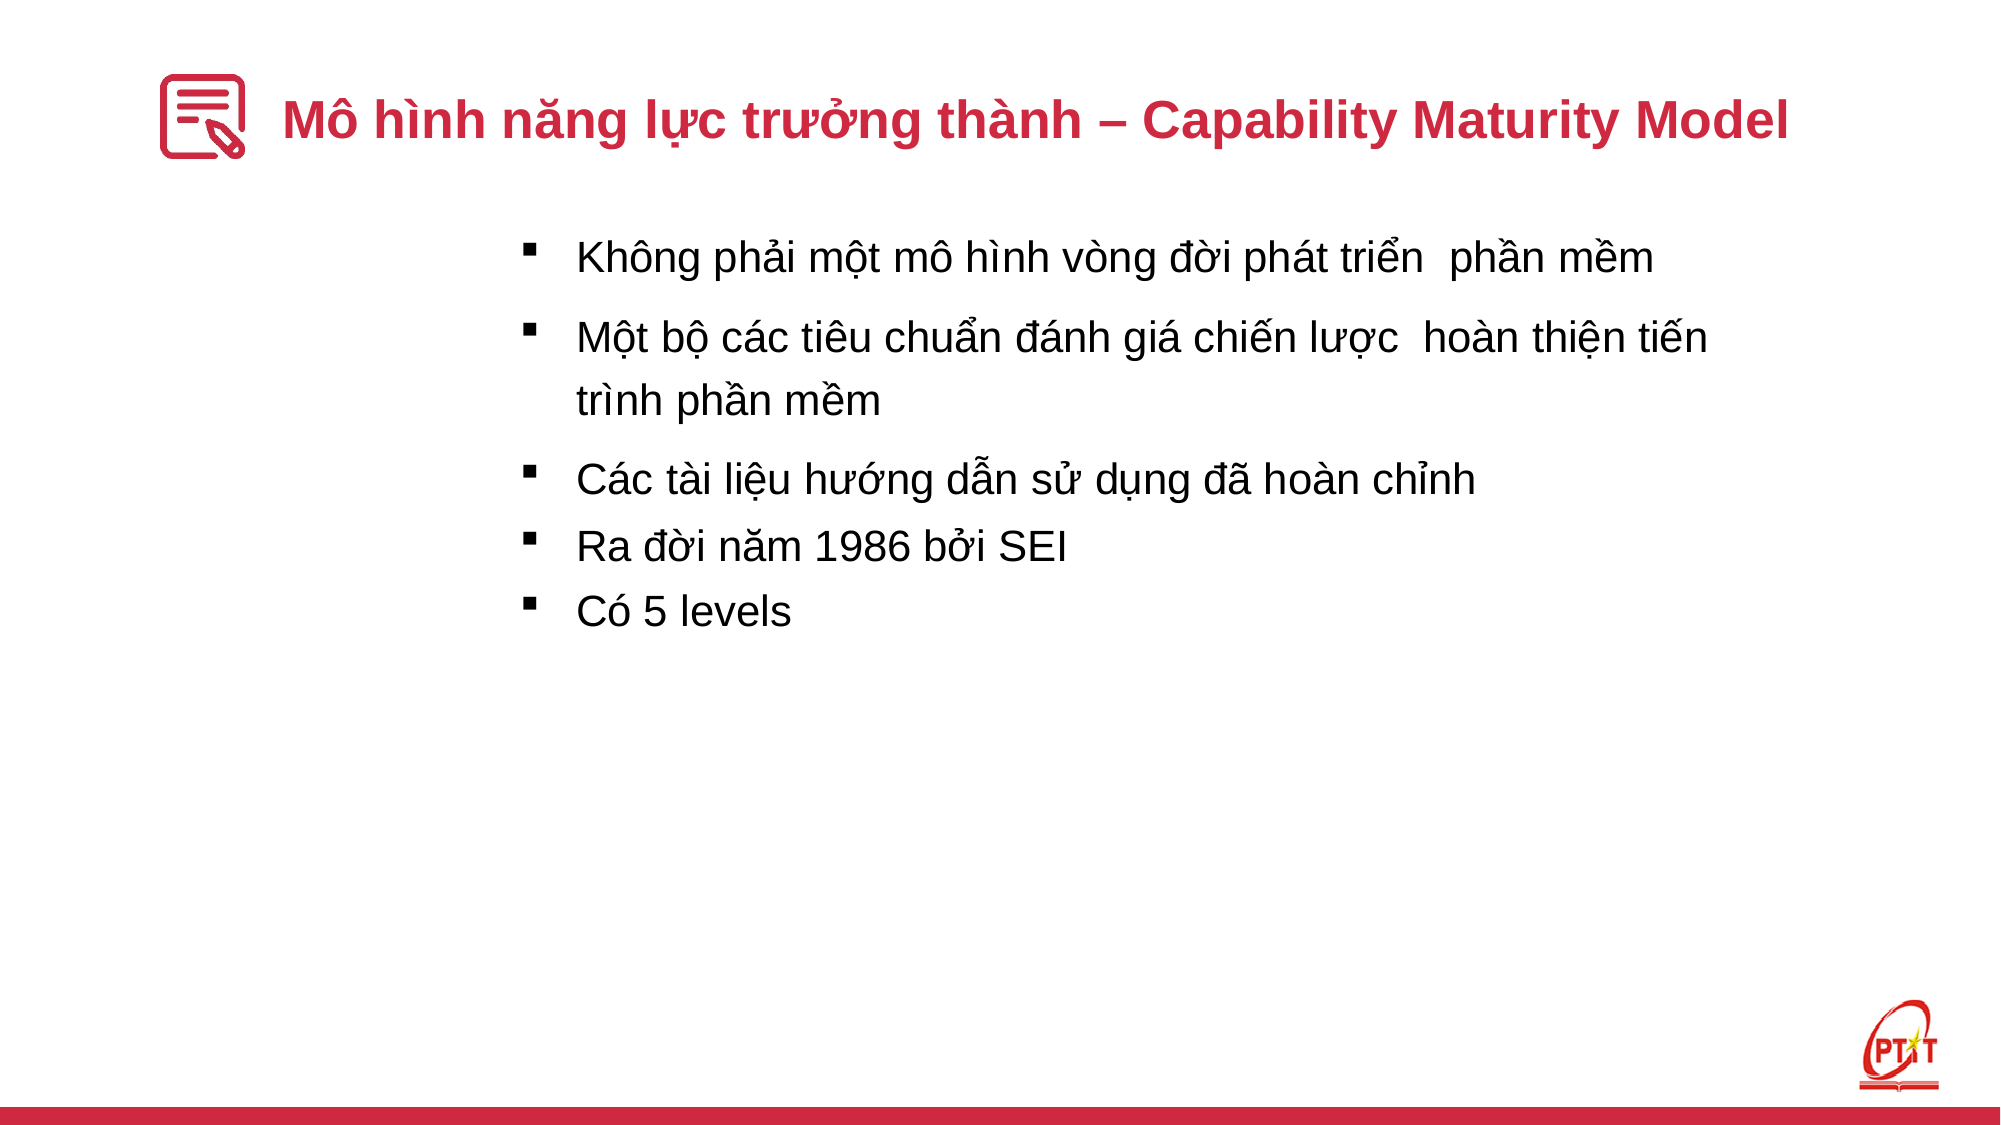

# Mô hình năng lực trưởng thành – Capability Maturity Model
Không phải một mô hình vòng đời phát triển  phần mềm
Một bộ các tiêu chuẩn đánh giá chiến lược  hoàn thiện tiến trình phần mềm
Các tài liệu hướng dẫn sử dụng đã hoàn chỉnh
Ra đời năm 1986 bởi SEI
Có 5 levels